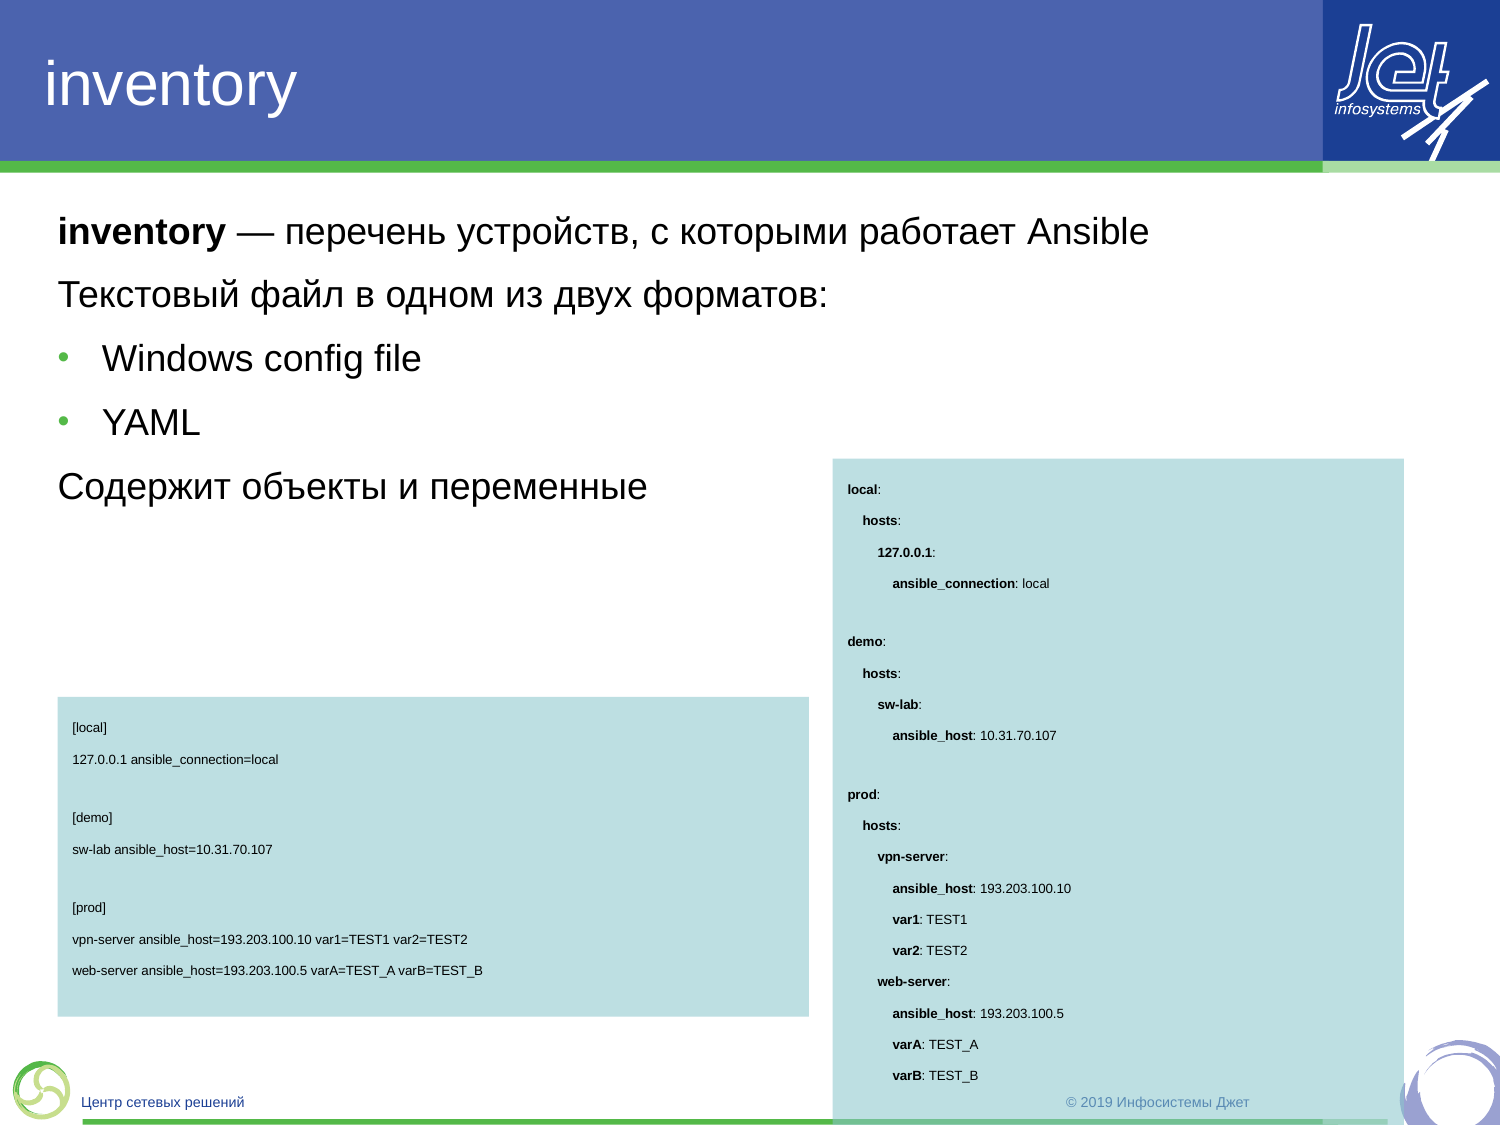

# inventory
inventory — перечень устройств, с которыми работает Ansible
Текстовый файл в одном из двух форматов:
Windows config file
YAML
Содержит объекты и переменные

local:
    hosts:
        127.0.0.1:
            ansible_connection: local
demo:
    hosts:
        sw-lab:
            ansible_host: 10.31.70.107
prod:
    hosts:
        vpn-server:
            ansible_host: 193.203.100.10
            var1: TEST1
            var2: TEST2
        web-server:
            ansible_host: 193.203.100.5
            varA: TEST_A
            varB: TEST_B
[local]
127.0.0.1 ansible_connection=local
[demo]
sw-lab ansible_host=10.31.70.107
[prod]
vpn-server ansible_host=193.203.100.10 var1=TEST1 var2=TEST2
web-server ansible_host=193.203.100.5 varA=TEST_A varB=TEST_B